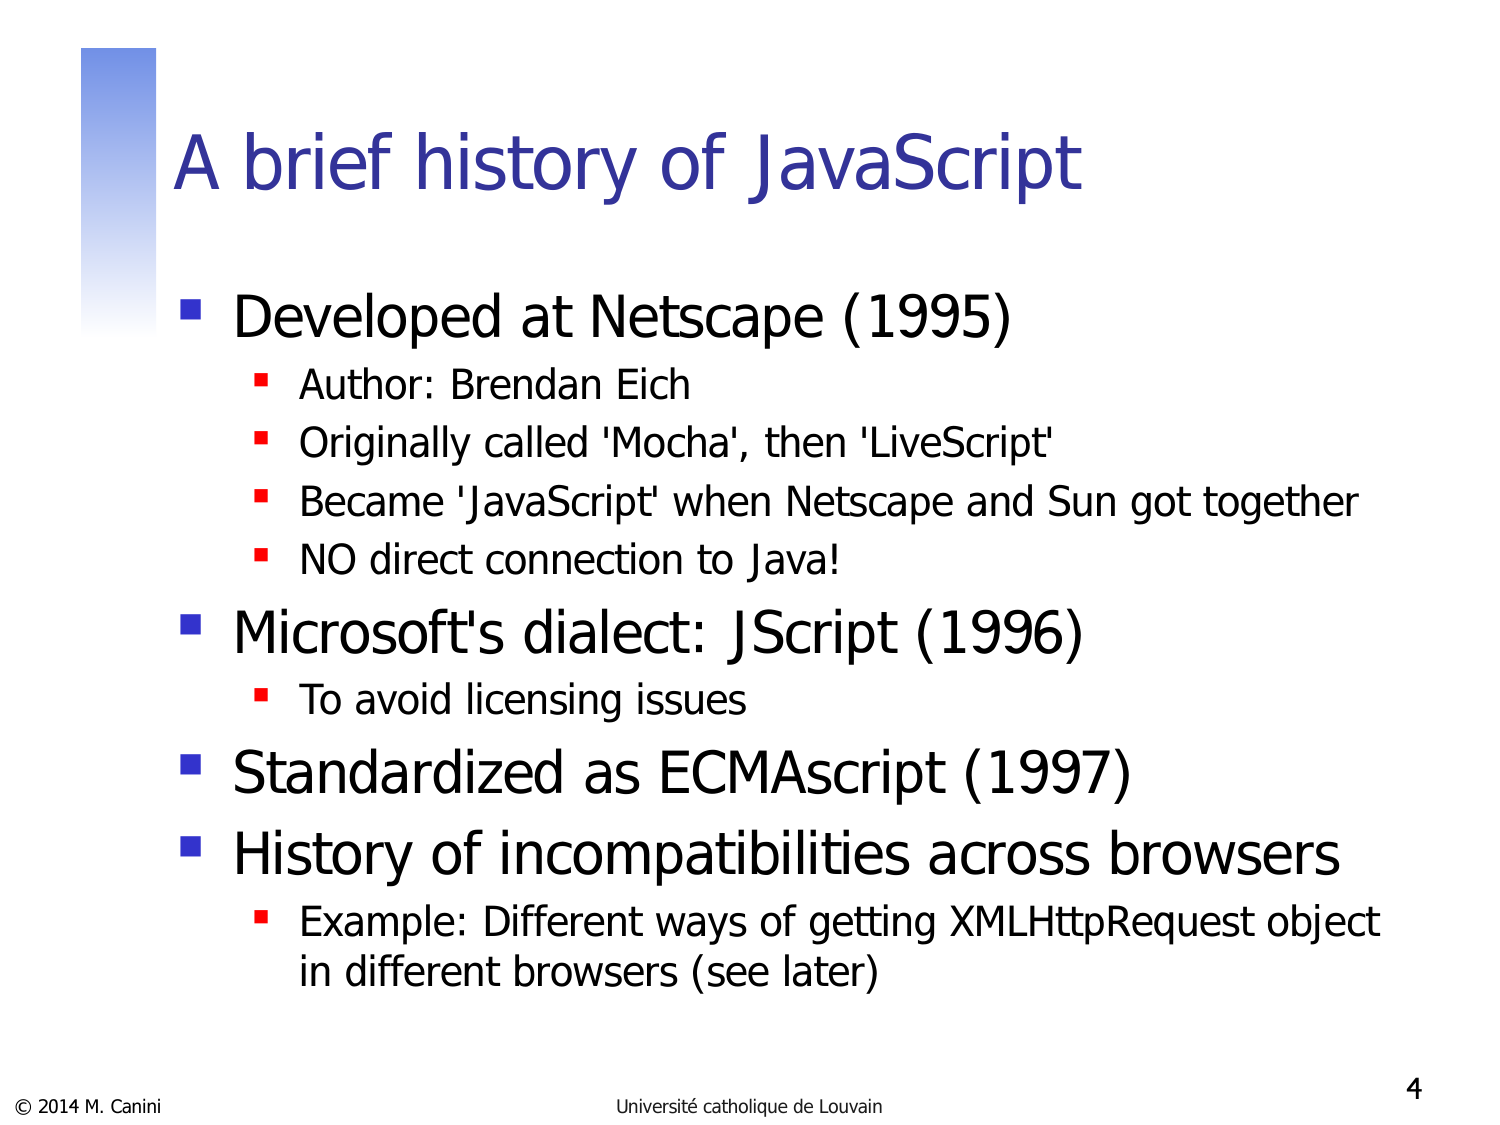

# A brief history of JavaScript
Developed at Netscape (1995)
Author: Brendan Eich
Originally called 'Mocha', then 'LiveScript'
Became 'JavaScript' when Netscape and Sun got together
NO direct connection to Java!
Microsoft's dialect: JScript (1996)
To avoid licensing issues
Standardized as ECMAscript (1997)
History of incompatibilities across browsers
Example: Different ways of getting XMLHttpRequest object in different browsers (see later)
4
Université catholique de Louvain